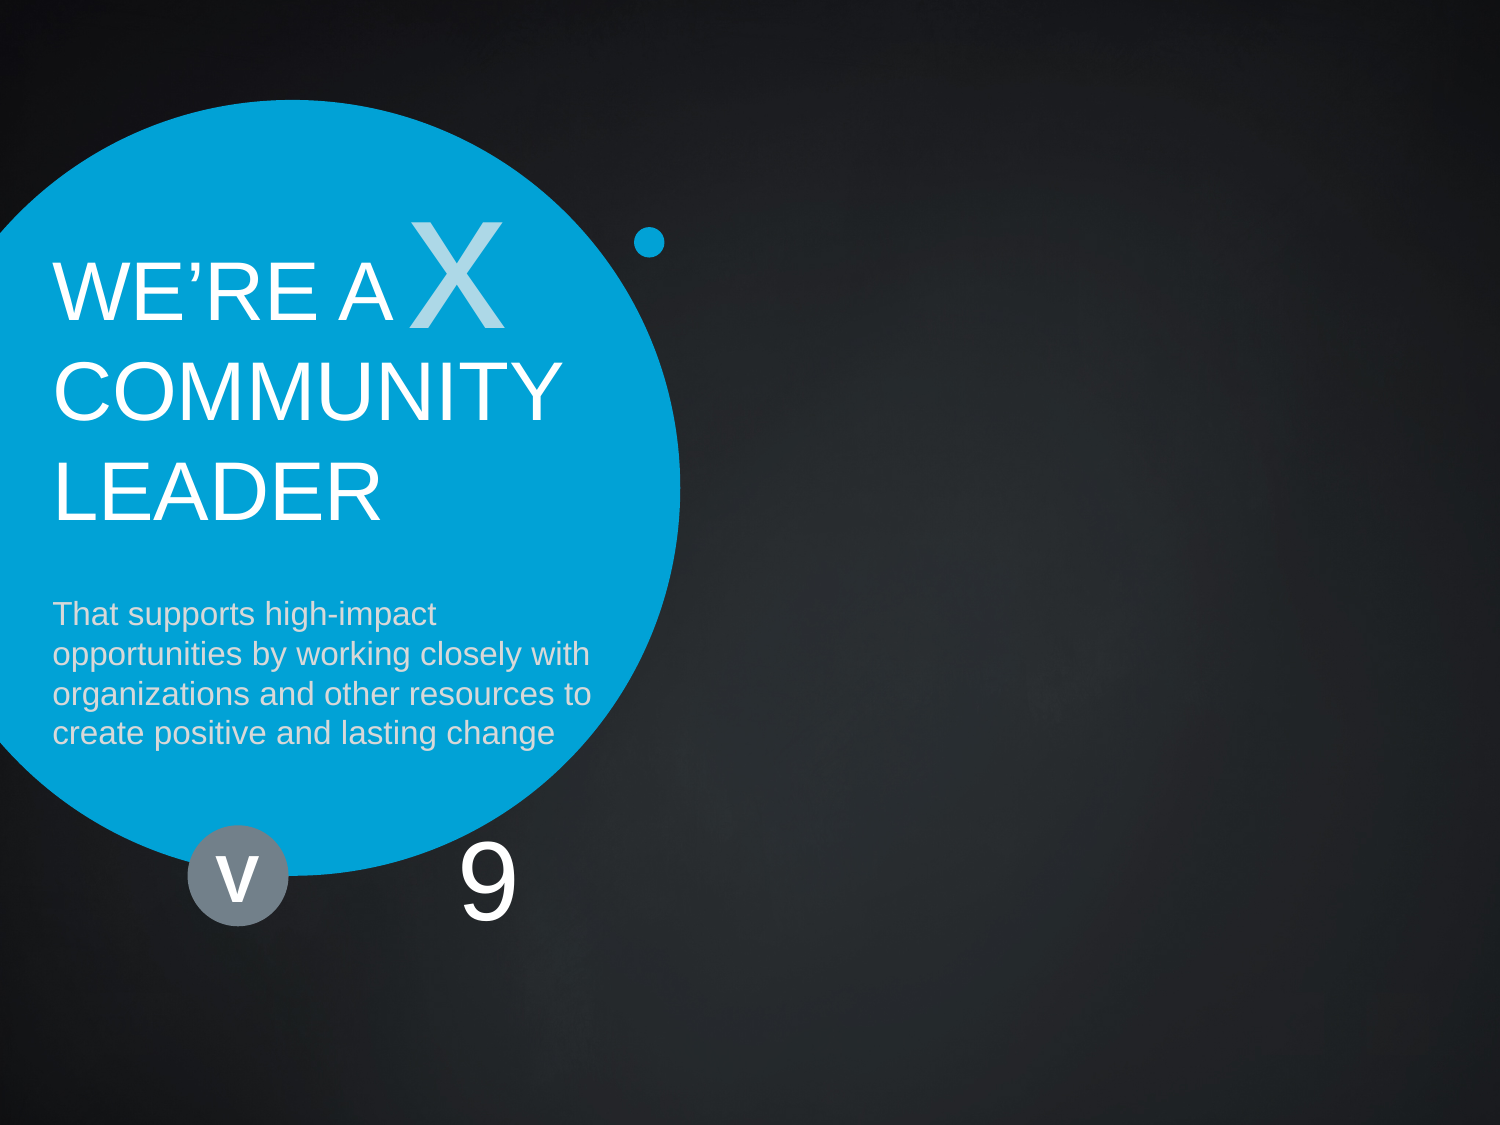

x
WE’RE A COMMUNITY LEADER
That supports high-impact opportunities by working closely with organizations and other resources to create positive and lasting change

V
9